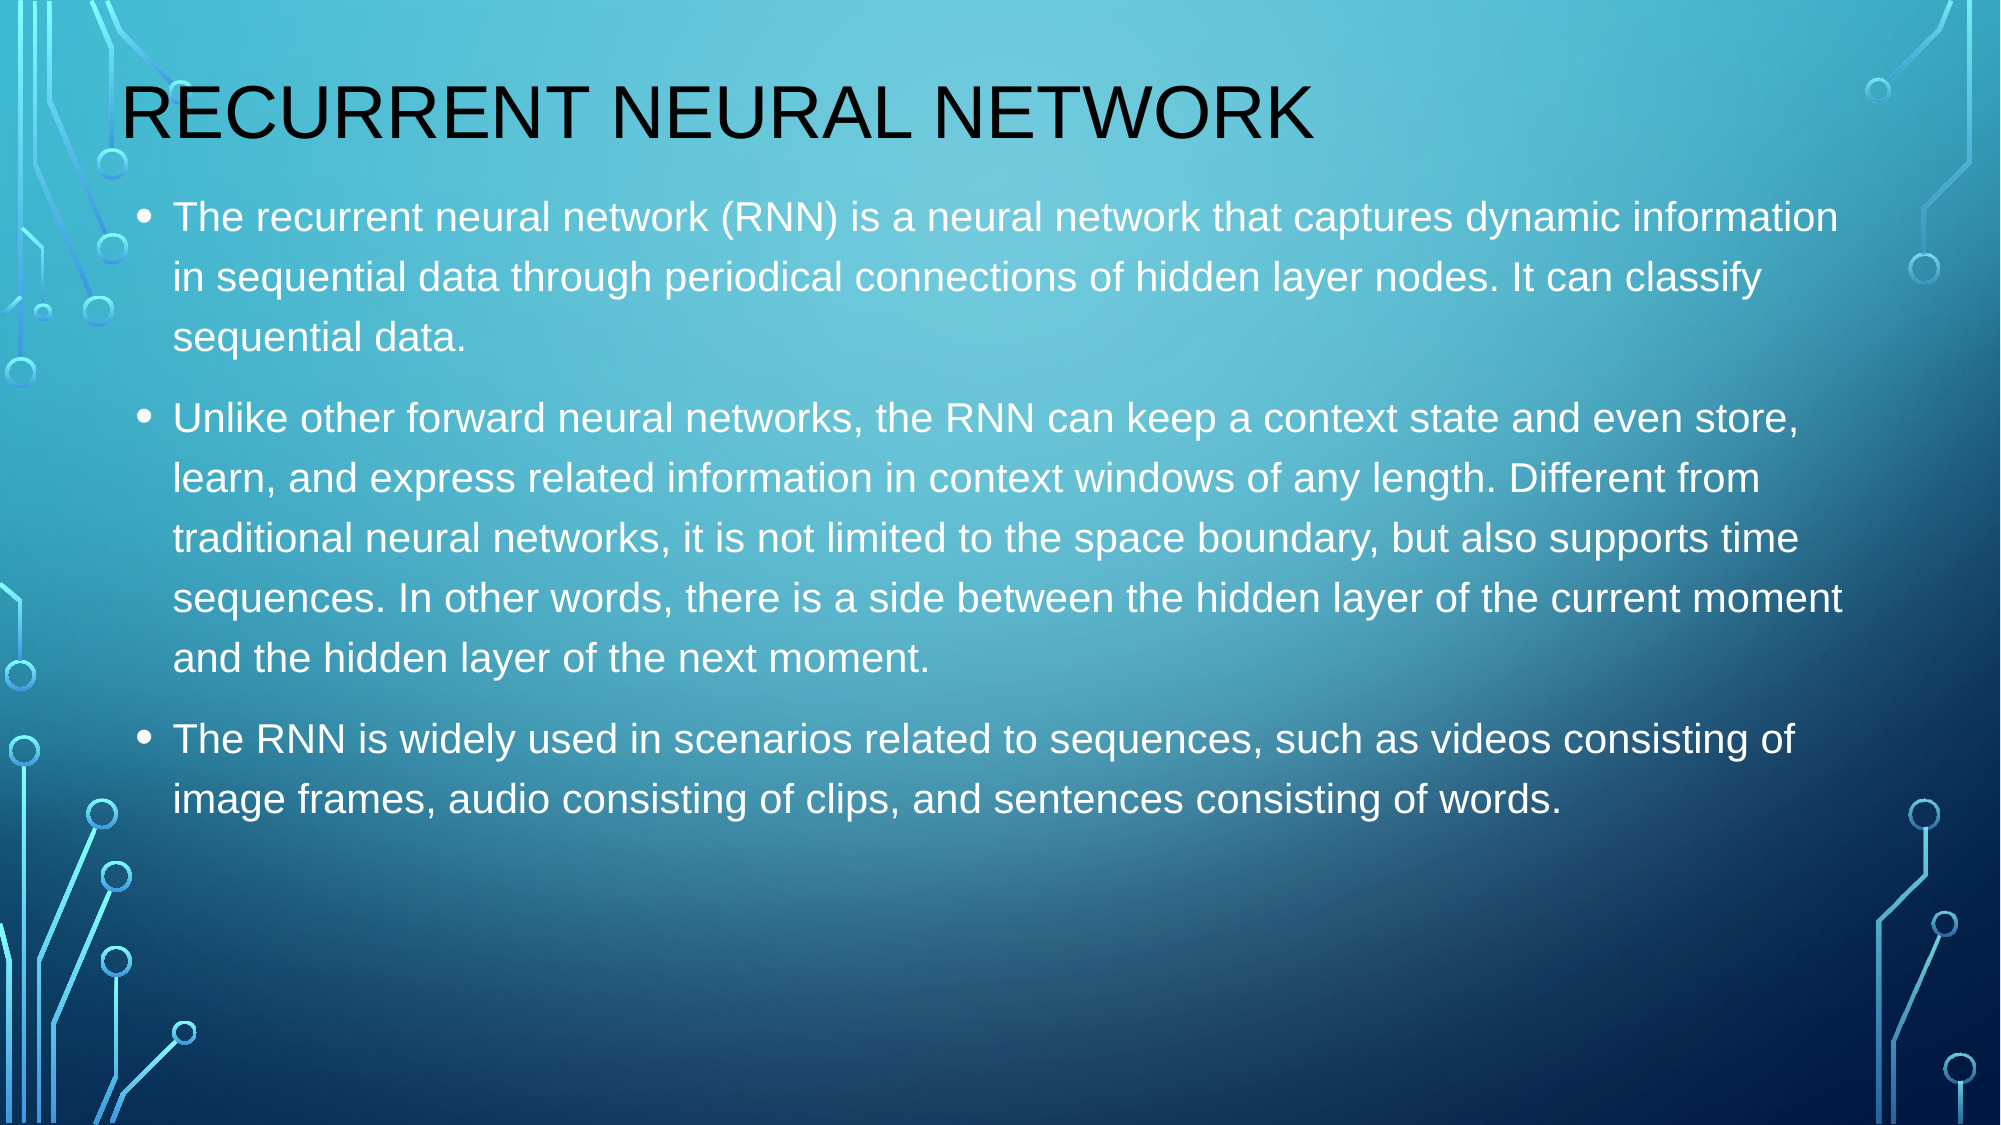

# Recurrent Neural Network
The recurrent neural network (RNN) is a neural network that captures dynamic information in sequential data through periodical connections of hidden layer nodes. It can classify sequential data.
Unlike other forward neural networks, the RNN can keep a context state and even store, learn, and express related information in context windows of any length. Different from traditional neural networks, it is not limited to the space boundary, but also supports time sequences. In other words, there is a side between the hidden layer of the current moment and the hidden layer of the next moment.
The RNN is widely used in scenarios related to sequences, such as videos consisting of image frames, audio consisting of clips, and sentences consisting of words.